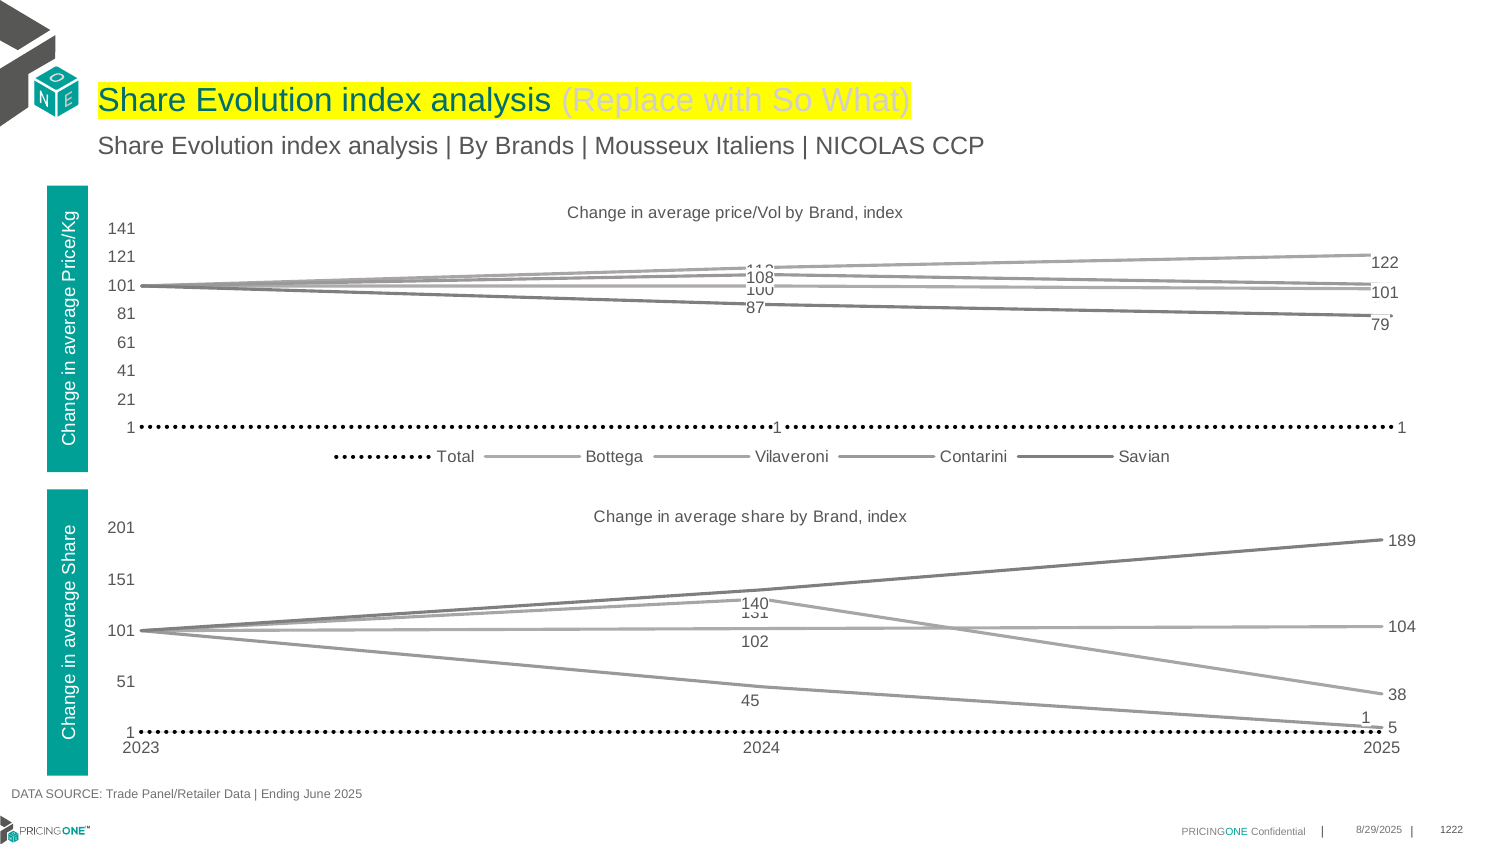

# Share Evolution index analysis (Replace with So What)
Share Evolution index analysis | By Brands | Mousseux Italiens | NICOLAS CCP

### Chart: Change in average price/Vol by Brand, index

| Category | Total | Bottega | Vilaveroni | Contarini | Savian |
|---|---|---|---|---|---|
| 2023 | 1.0 | 100.0 | 100.0 | 100.0 | 100.0 |
| 2024 | 0.929832517553599 | 100.0 | 113.0 | 108.0 | 87.0 |
| 2025 | 0.9597479162431388 | 98.0 | 122.0 | 101.0 | 79.0 |
Change in average Price/Kg

### Chart: Change in average share by Brand, index

| Category | Total | Bottega | Vilaveroni | Contarini | Savian |
|---|---|---|---|---|---|
| 2023 | 1.0 | 100.0 | 100.0 | 100.0 | 100.0 |
| 2024 | 1.0 | 102.0 | 131.0 | 45.0 | 140.0 |
| 2025 | 1.0 | 104.0 | 38.0 | 5.0 | 189.0 |
Change in average Share
DATA SOURCE: Trade Panel/Retailer Data | Ending June 2025

8/29/2025
1222